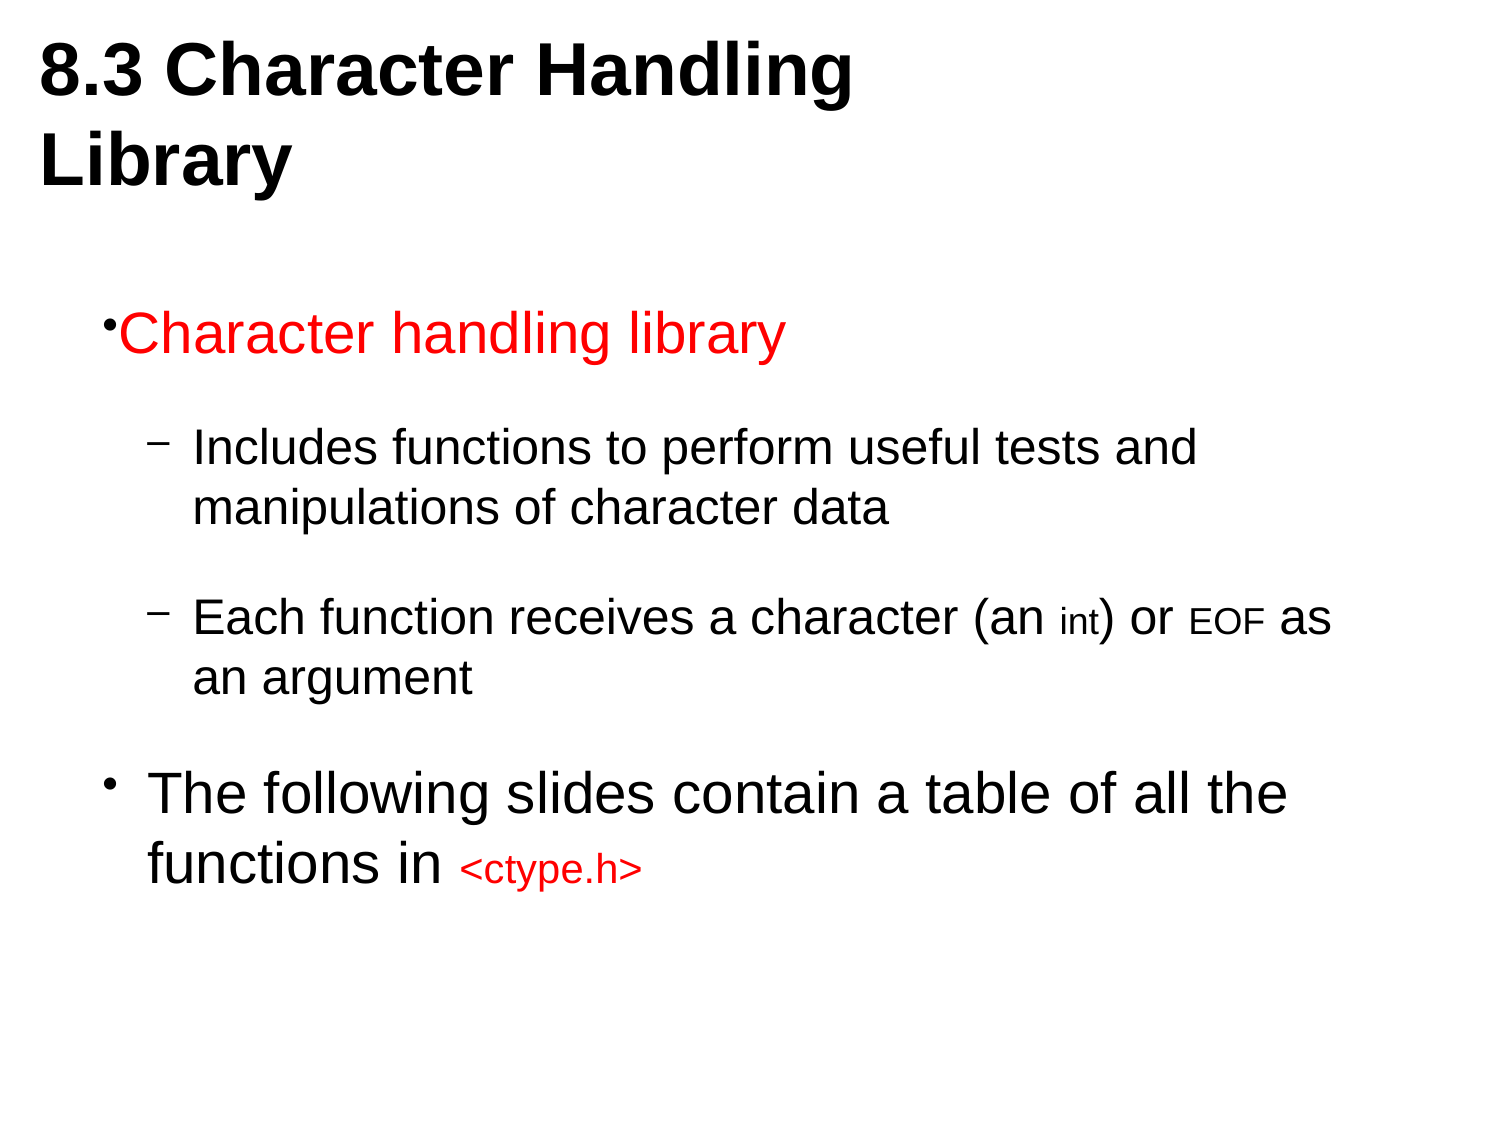

# 8.3 Character Handling Library
Character handling library
Includes functions to perform useful tests and manipulations of character data
Each function receives a character (an int) or EOF as an argument
The following slides contain a table of all the functions in <ctype.h>